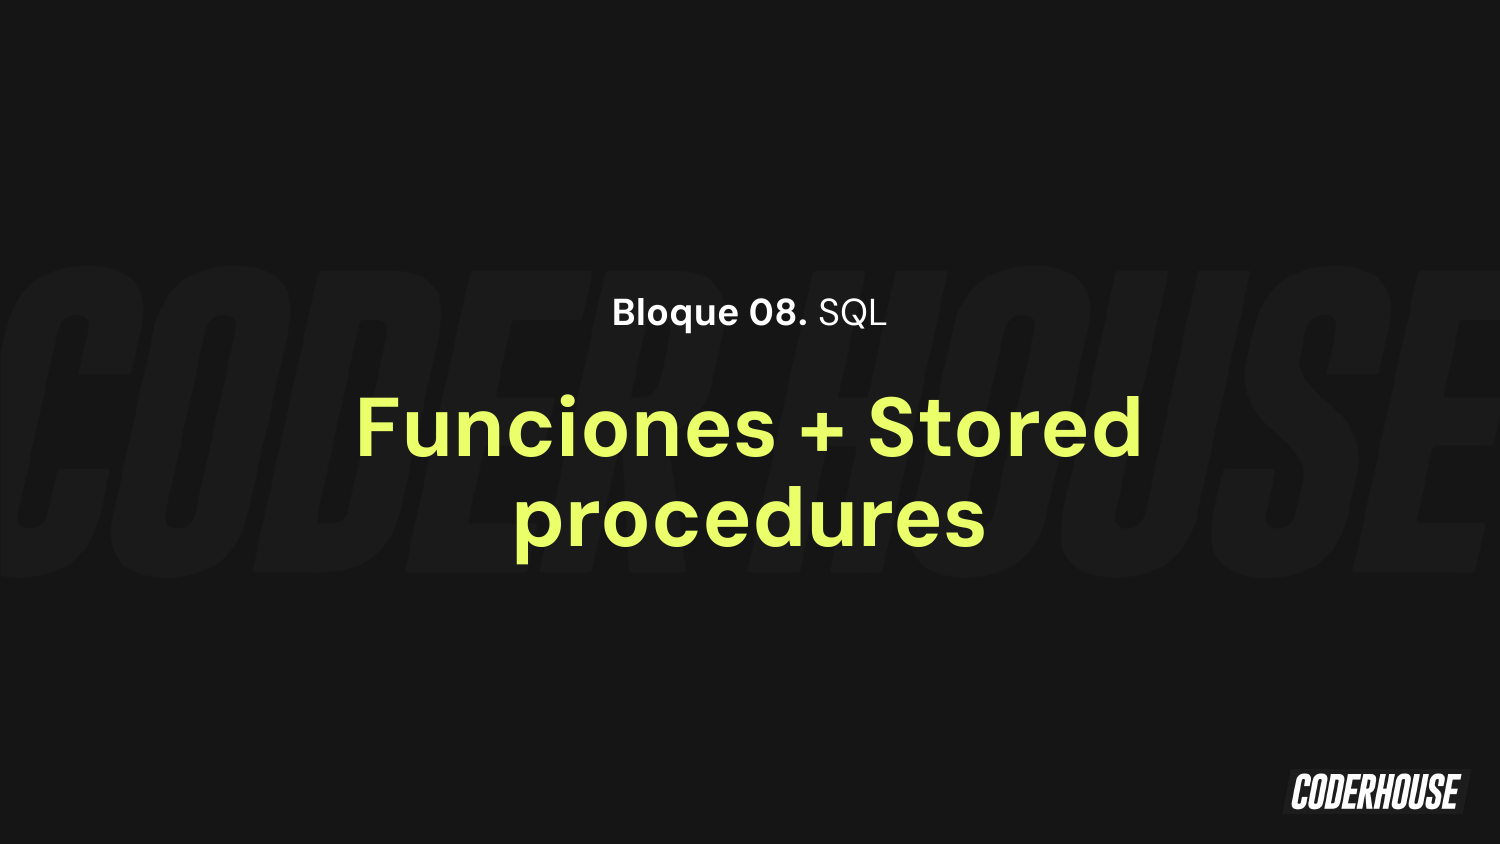

Bloque 08. SQL
Funciones + Stored procedures